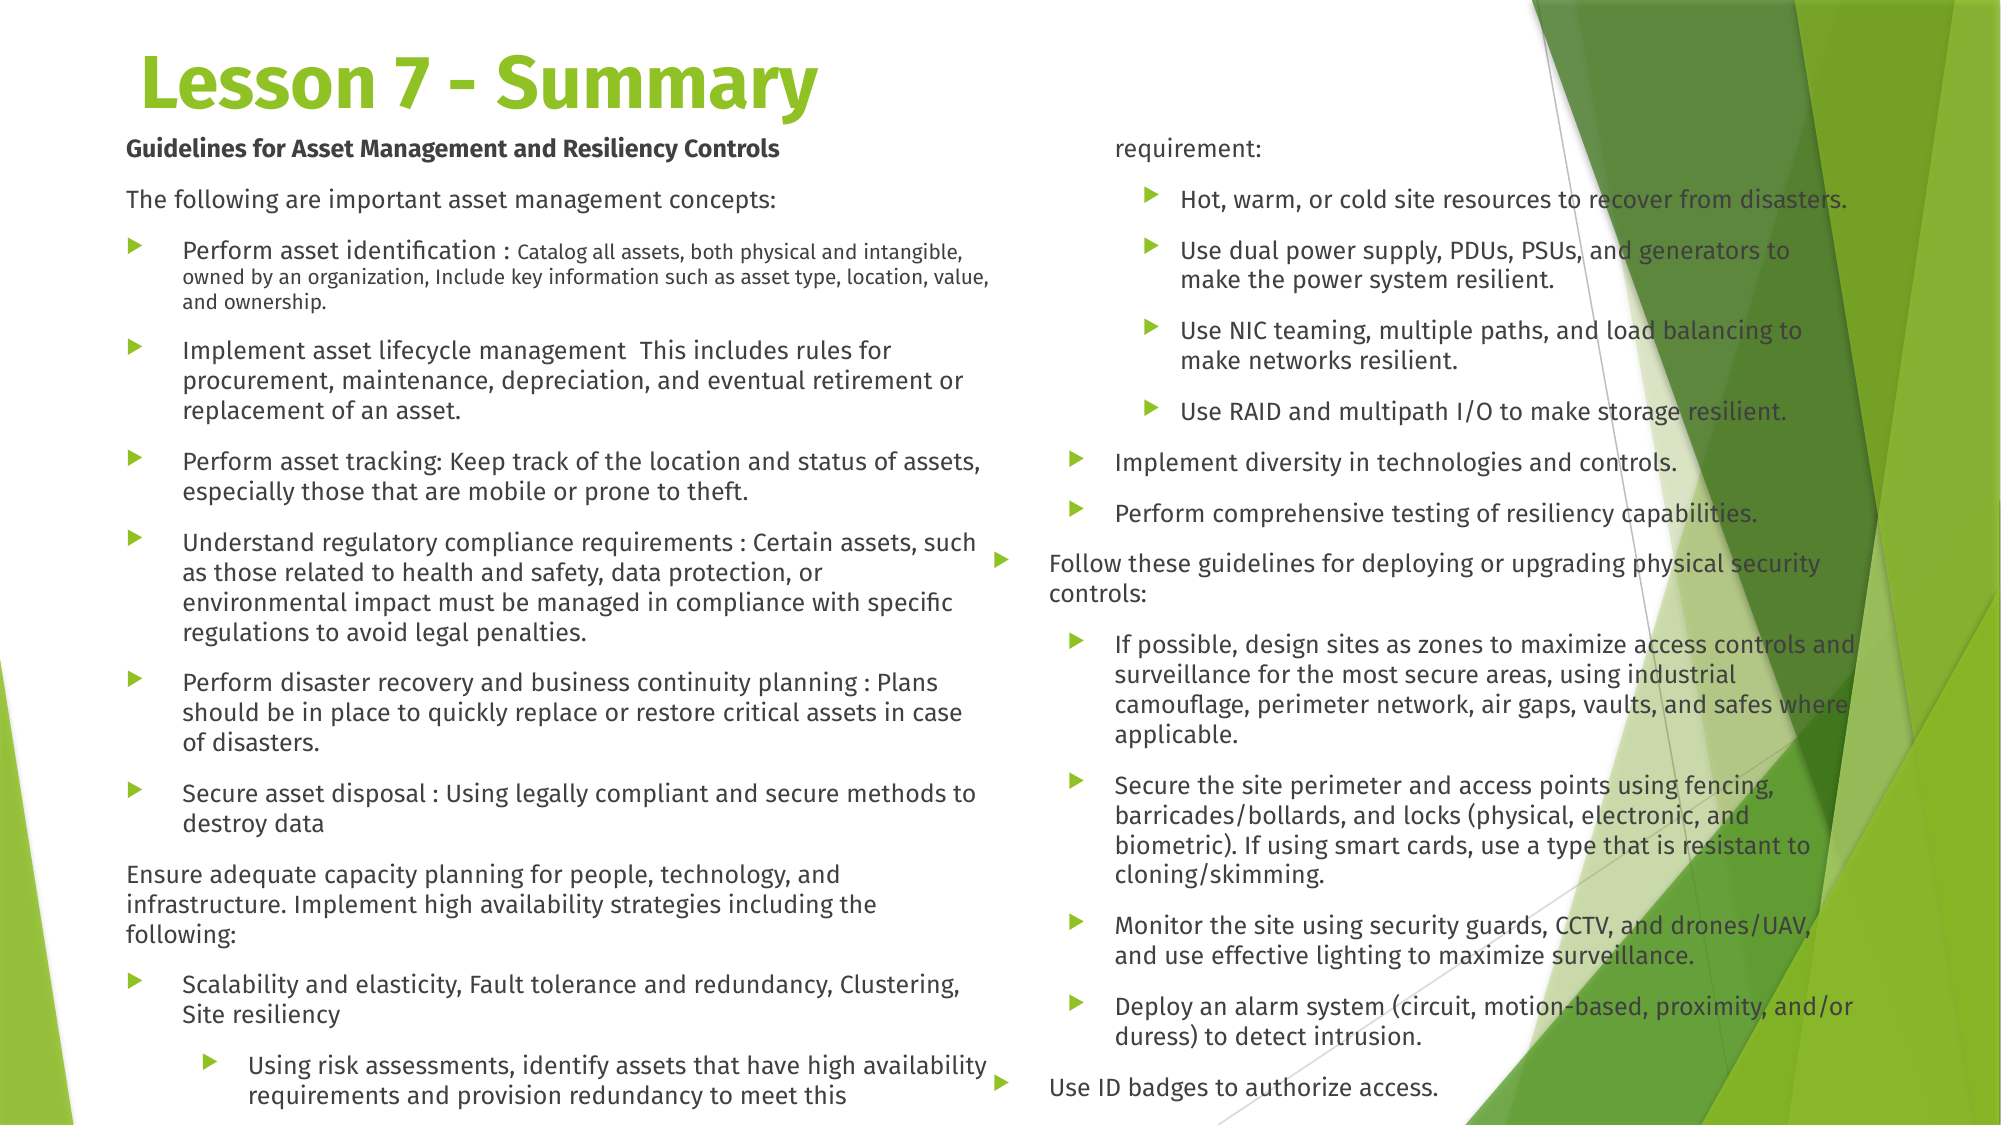

# Lesson 7 - Summary
Guidelines for Asset Management and Resiliency Controls
The following are important asset management concepts:
Perform asset identification : Catalog all assets, both physical and intangible, owned by an organization, Include key information such as asset type, location, value, and ownership.
Implement asset lifecycle management  This includes rules for procurement, maintenance, depreciation, and eventual retirement or replacement of an asset.
Perform asset tracking: Keep track of the location and status of assets, especially those that are mobile or prone to theft.
Understand regulatory compliance requirements : Certain assets, such as those related to health and safety, data protection, or environmental impact must be managed in compliance with specific regulations to avoid legal penalties.
Perform disaster recovery and business continuity planning : Plans should be in place to quickly replace or restore critical assets in case of disasters.
Secure asset disposal : Using legally compliant and secure methods to destroy data
Ensure adequate capacity planning for people, technology, and infrastructure. Implement high availability strategies including the following:
Scalability and elasticity, Fault tolerance and redundancy, Clustering, Site resiliency
Using risk assessments, identify assets that have high availability requirements and provision redundancy to meet this requirement:
Hot, warm, or cold site resources to recover from disasters.
Use dual power supply, PDUs, PSUs, and generators to make the power system resilient.
Use NIC teaming, multiple paths, and load balancing to make networks resilient.
Use RAID and multipath I/O to make storage resilient.
Implement diversity in technologies and controls.
Perform comprehensive testing of resiliency capabilities.
Follow these guidelines for deploying or upgrading physical security controls:
If possible, design sites as zones to maximize access controls and surveillance for the most secure areas, using industrial camouflage, perimeter network, air gaps, vaults, and safes where applicable.
Secure the site perimeter and access points using fencing, barricades/bollards, and locks (physical, electronic, and biometric). If using smart cards, use a type that is resistant to cloning/skimming.
Monitor the site using security guards, CCTV, and drones/UAV, and use effective lighting to maximize surveillance.
Deploy an alarm system (circuit, motion-based, proximity, and/or duress) to detect intrusion.
Use ID badges to authorize access.